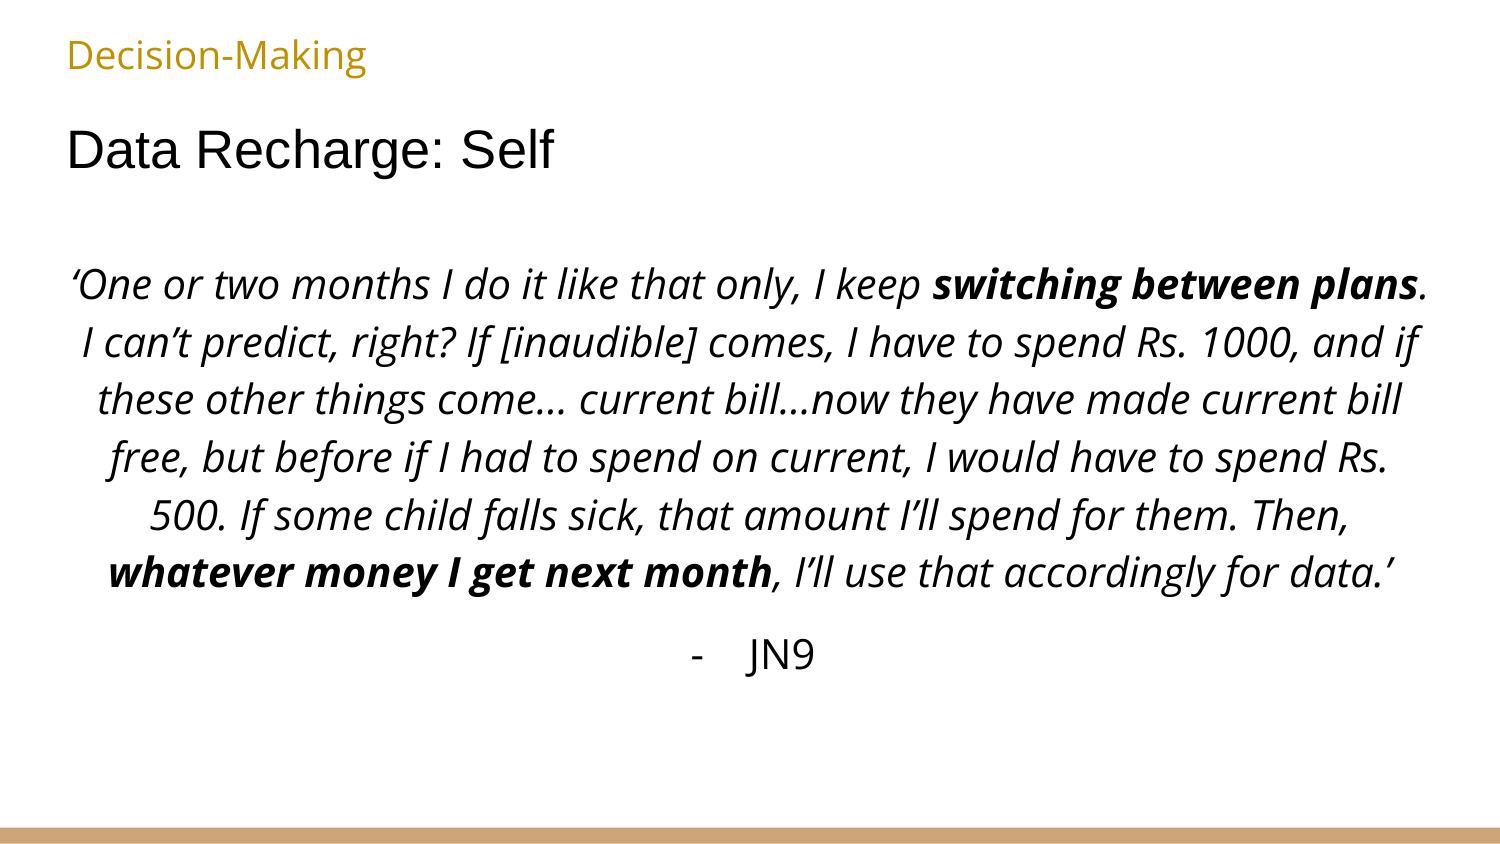

Decision-Making
# Data Recharge: Self
‘One or two months I do it like that only, I keep switching between plans. I can’t predict, right? If [inaudible] comes, I have to spend Rs. 1000, and if these other things come… current bill…now they have made current bill free, but before if I had to spend on current, I would have to spend Rs. 500. If some child falls sick, that amount I’ll spend for them. Then, whatever money I get next month, I’ll use that accordingly for data.’
JN9